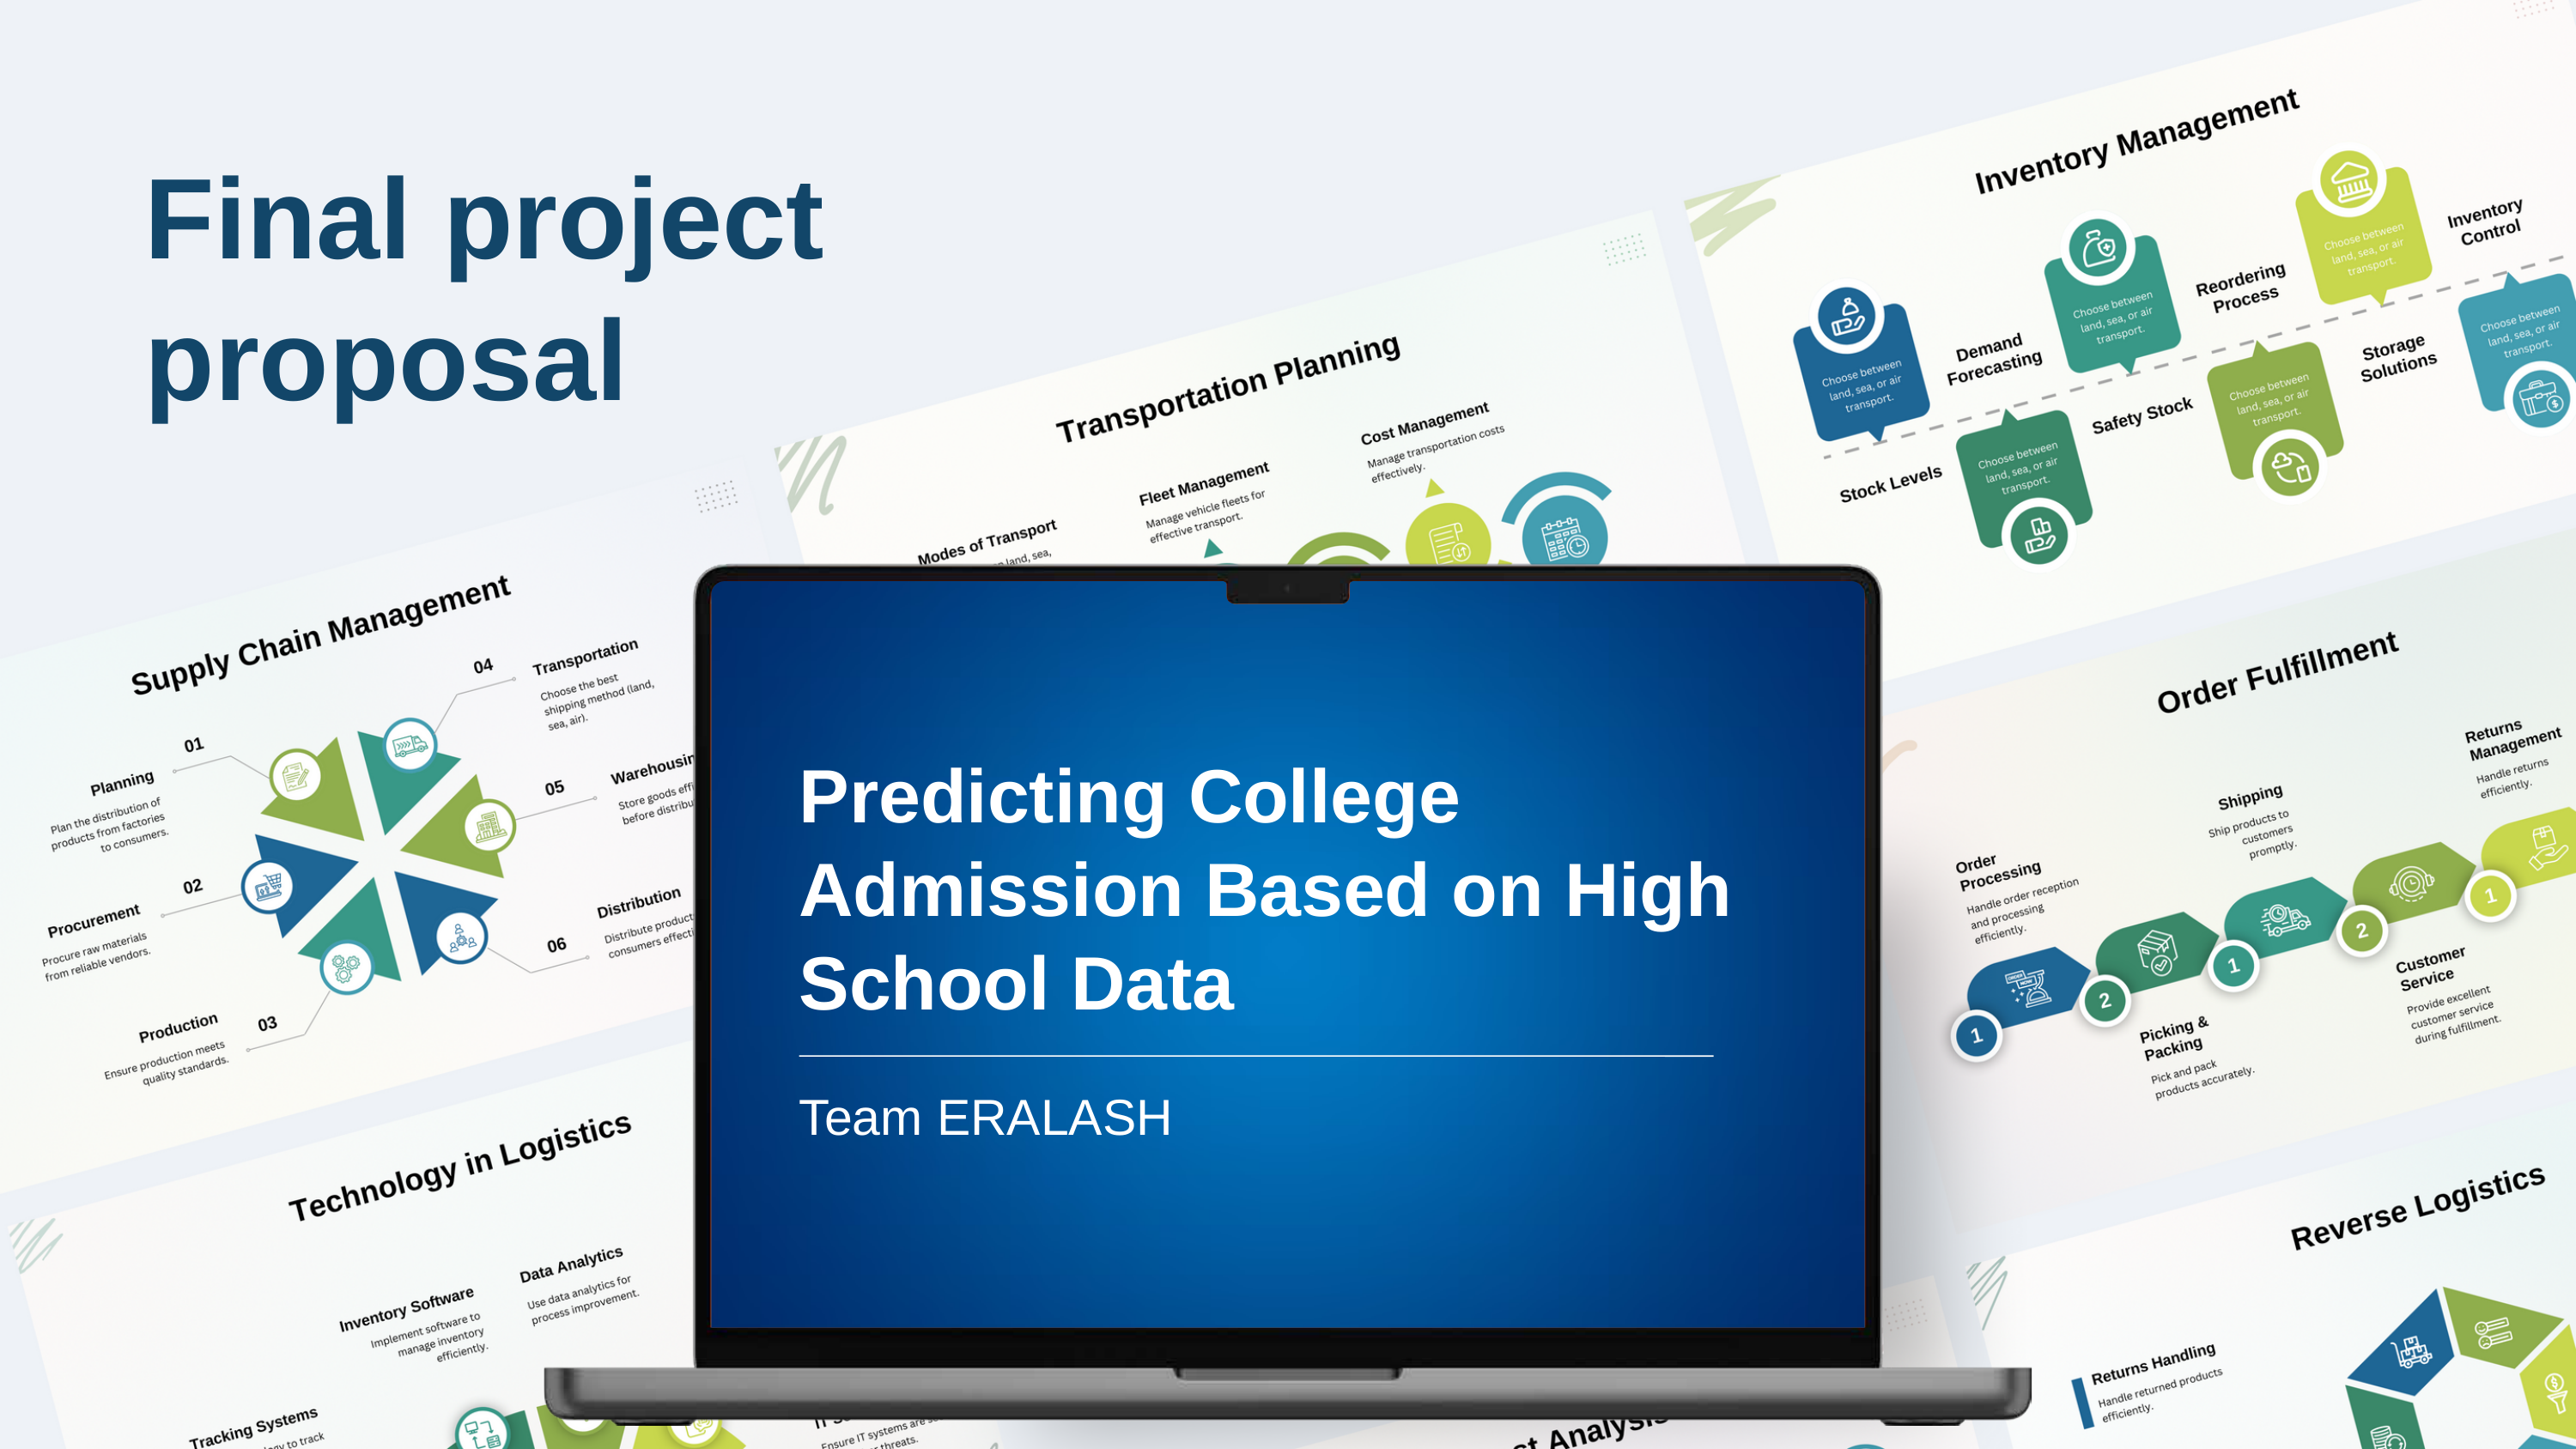

Final project proposal

Predicting College Admission Based on High School Data

Team ERALASH